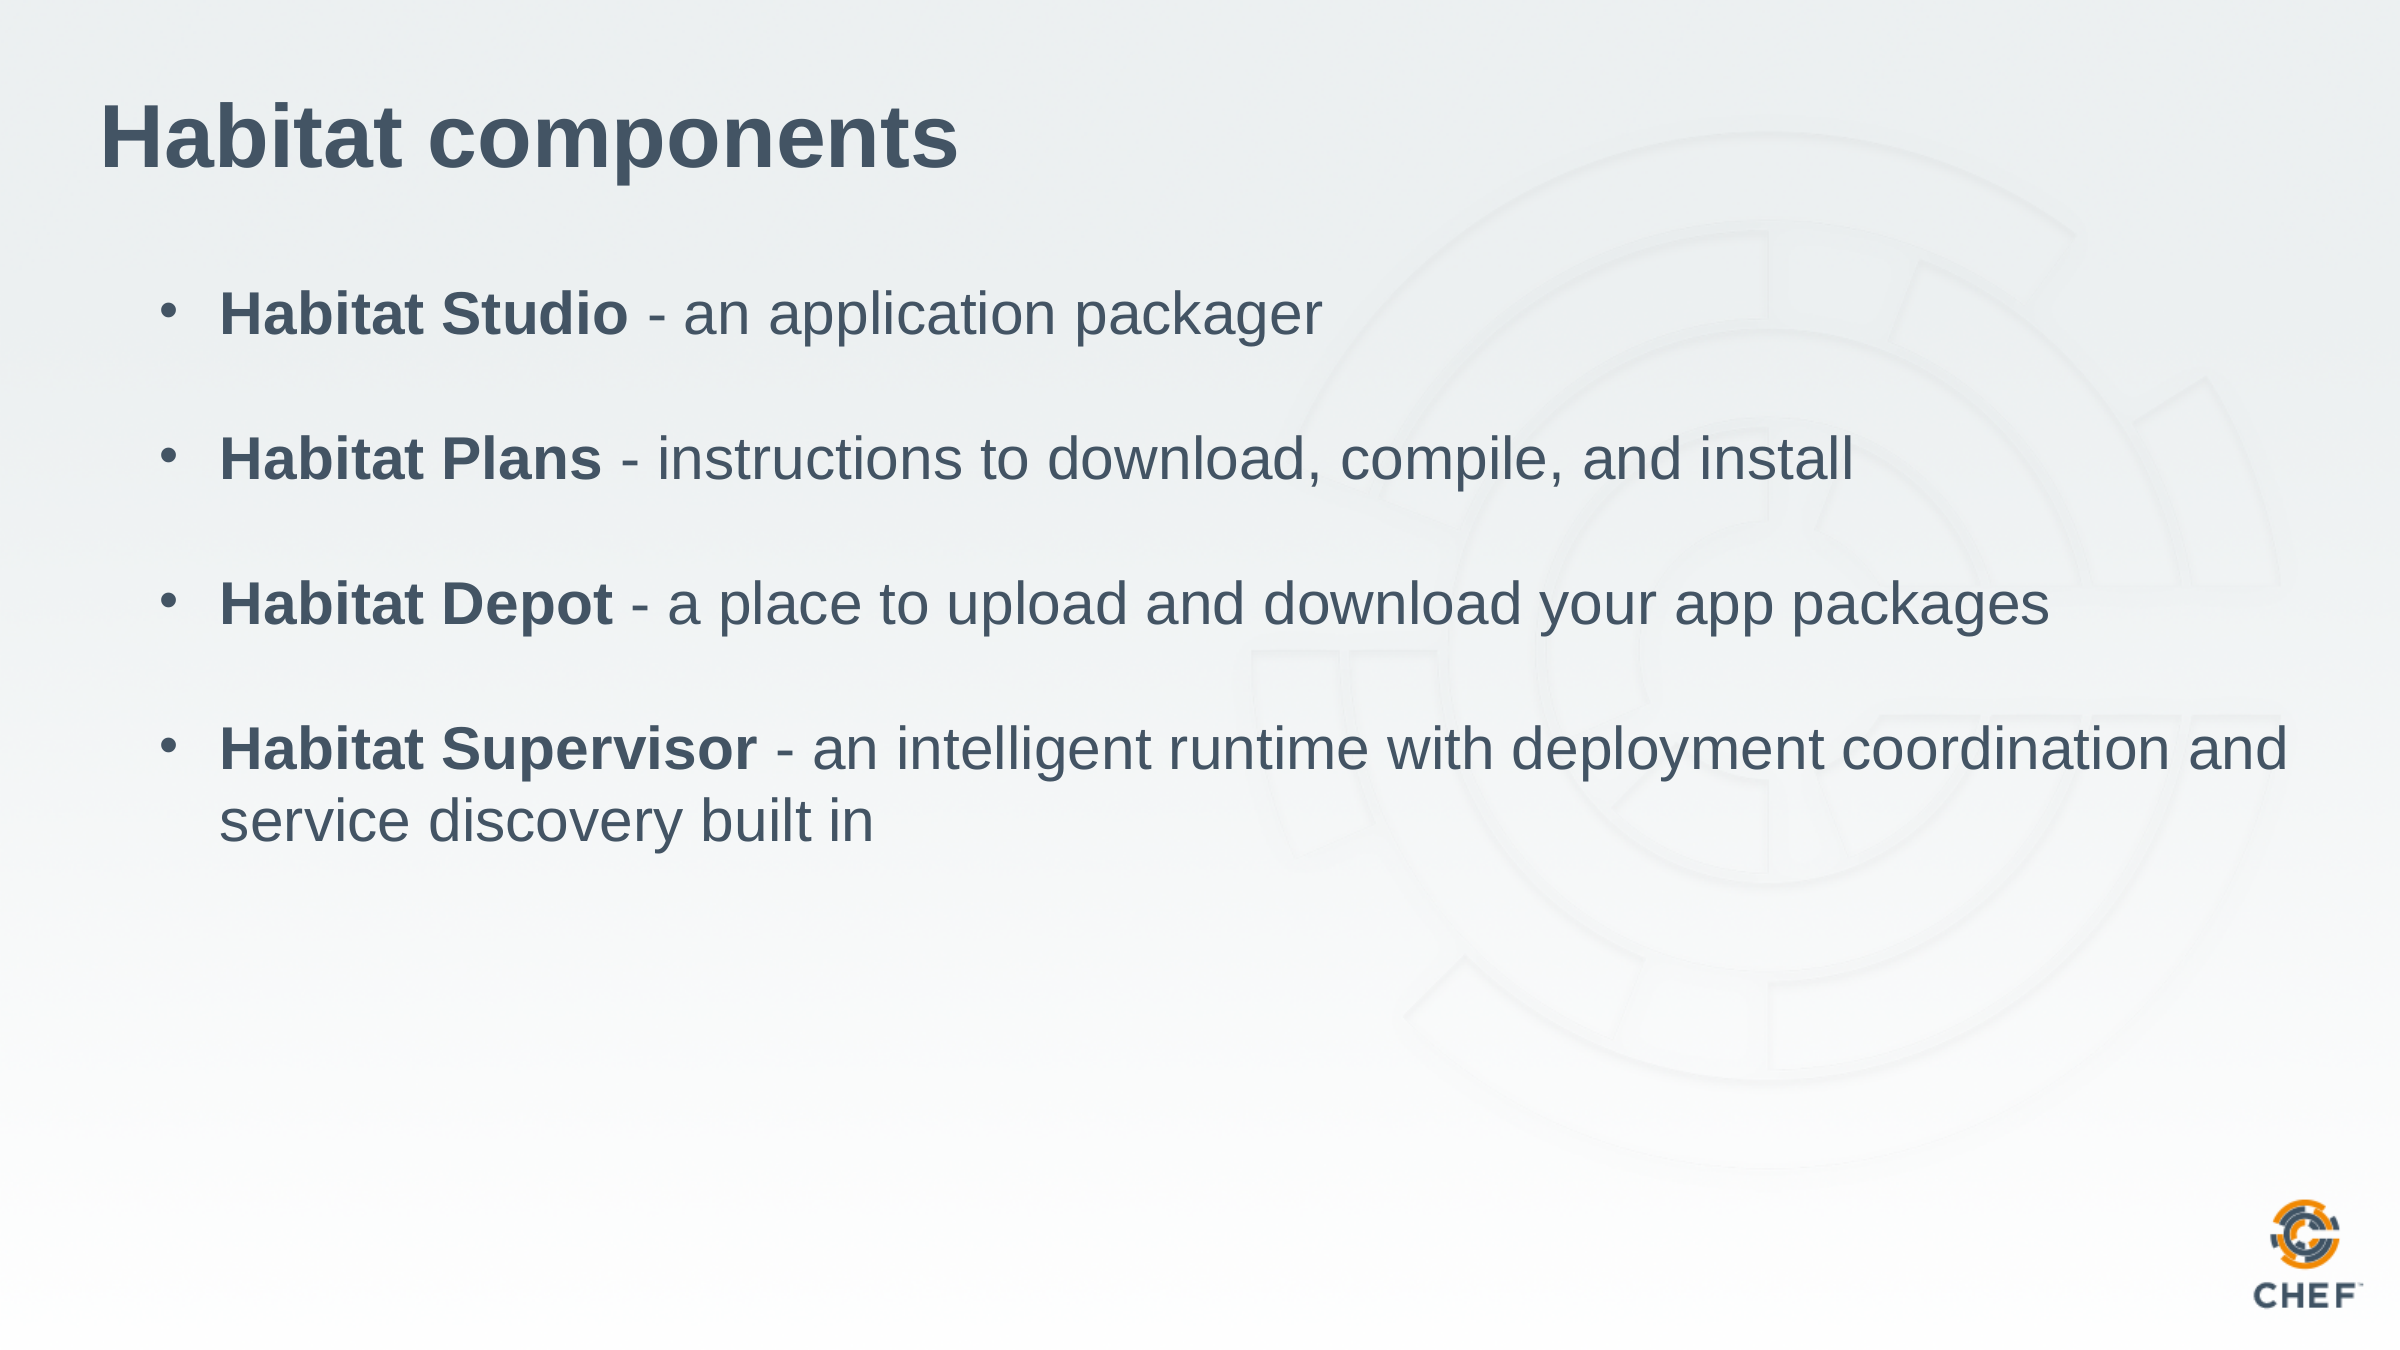

# Habitat components
Habitat Studio - an application packager

Habitat Plans - instructions to download, compile, and install

Habitat Depot - a place to upload and download your app packages

Habitat Supervisor - an intelligent runtime with deployment coordination and service discovery built in